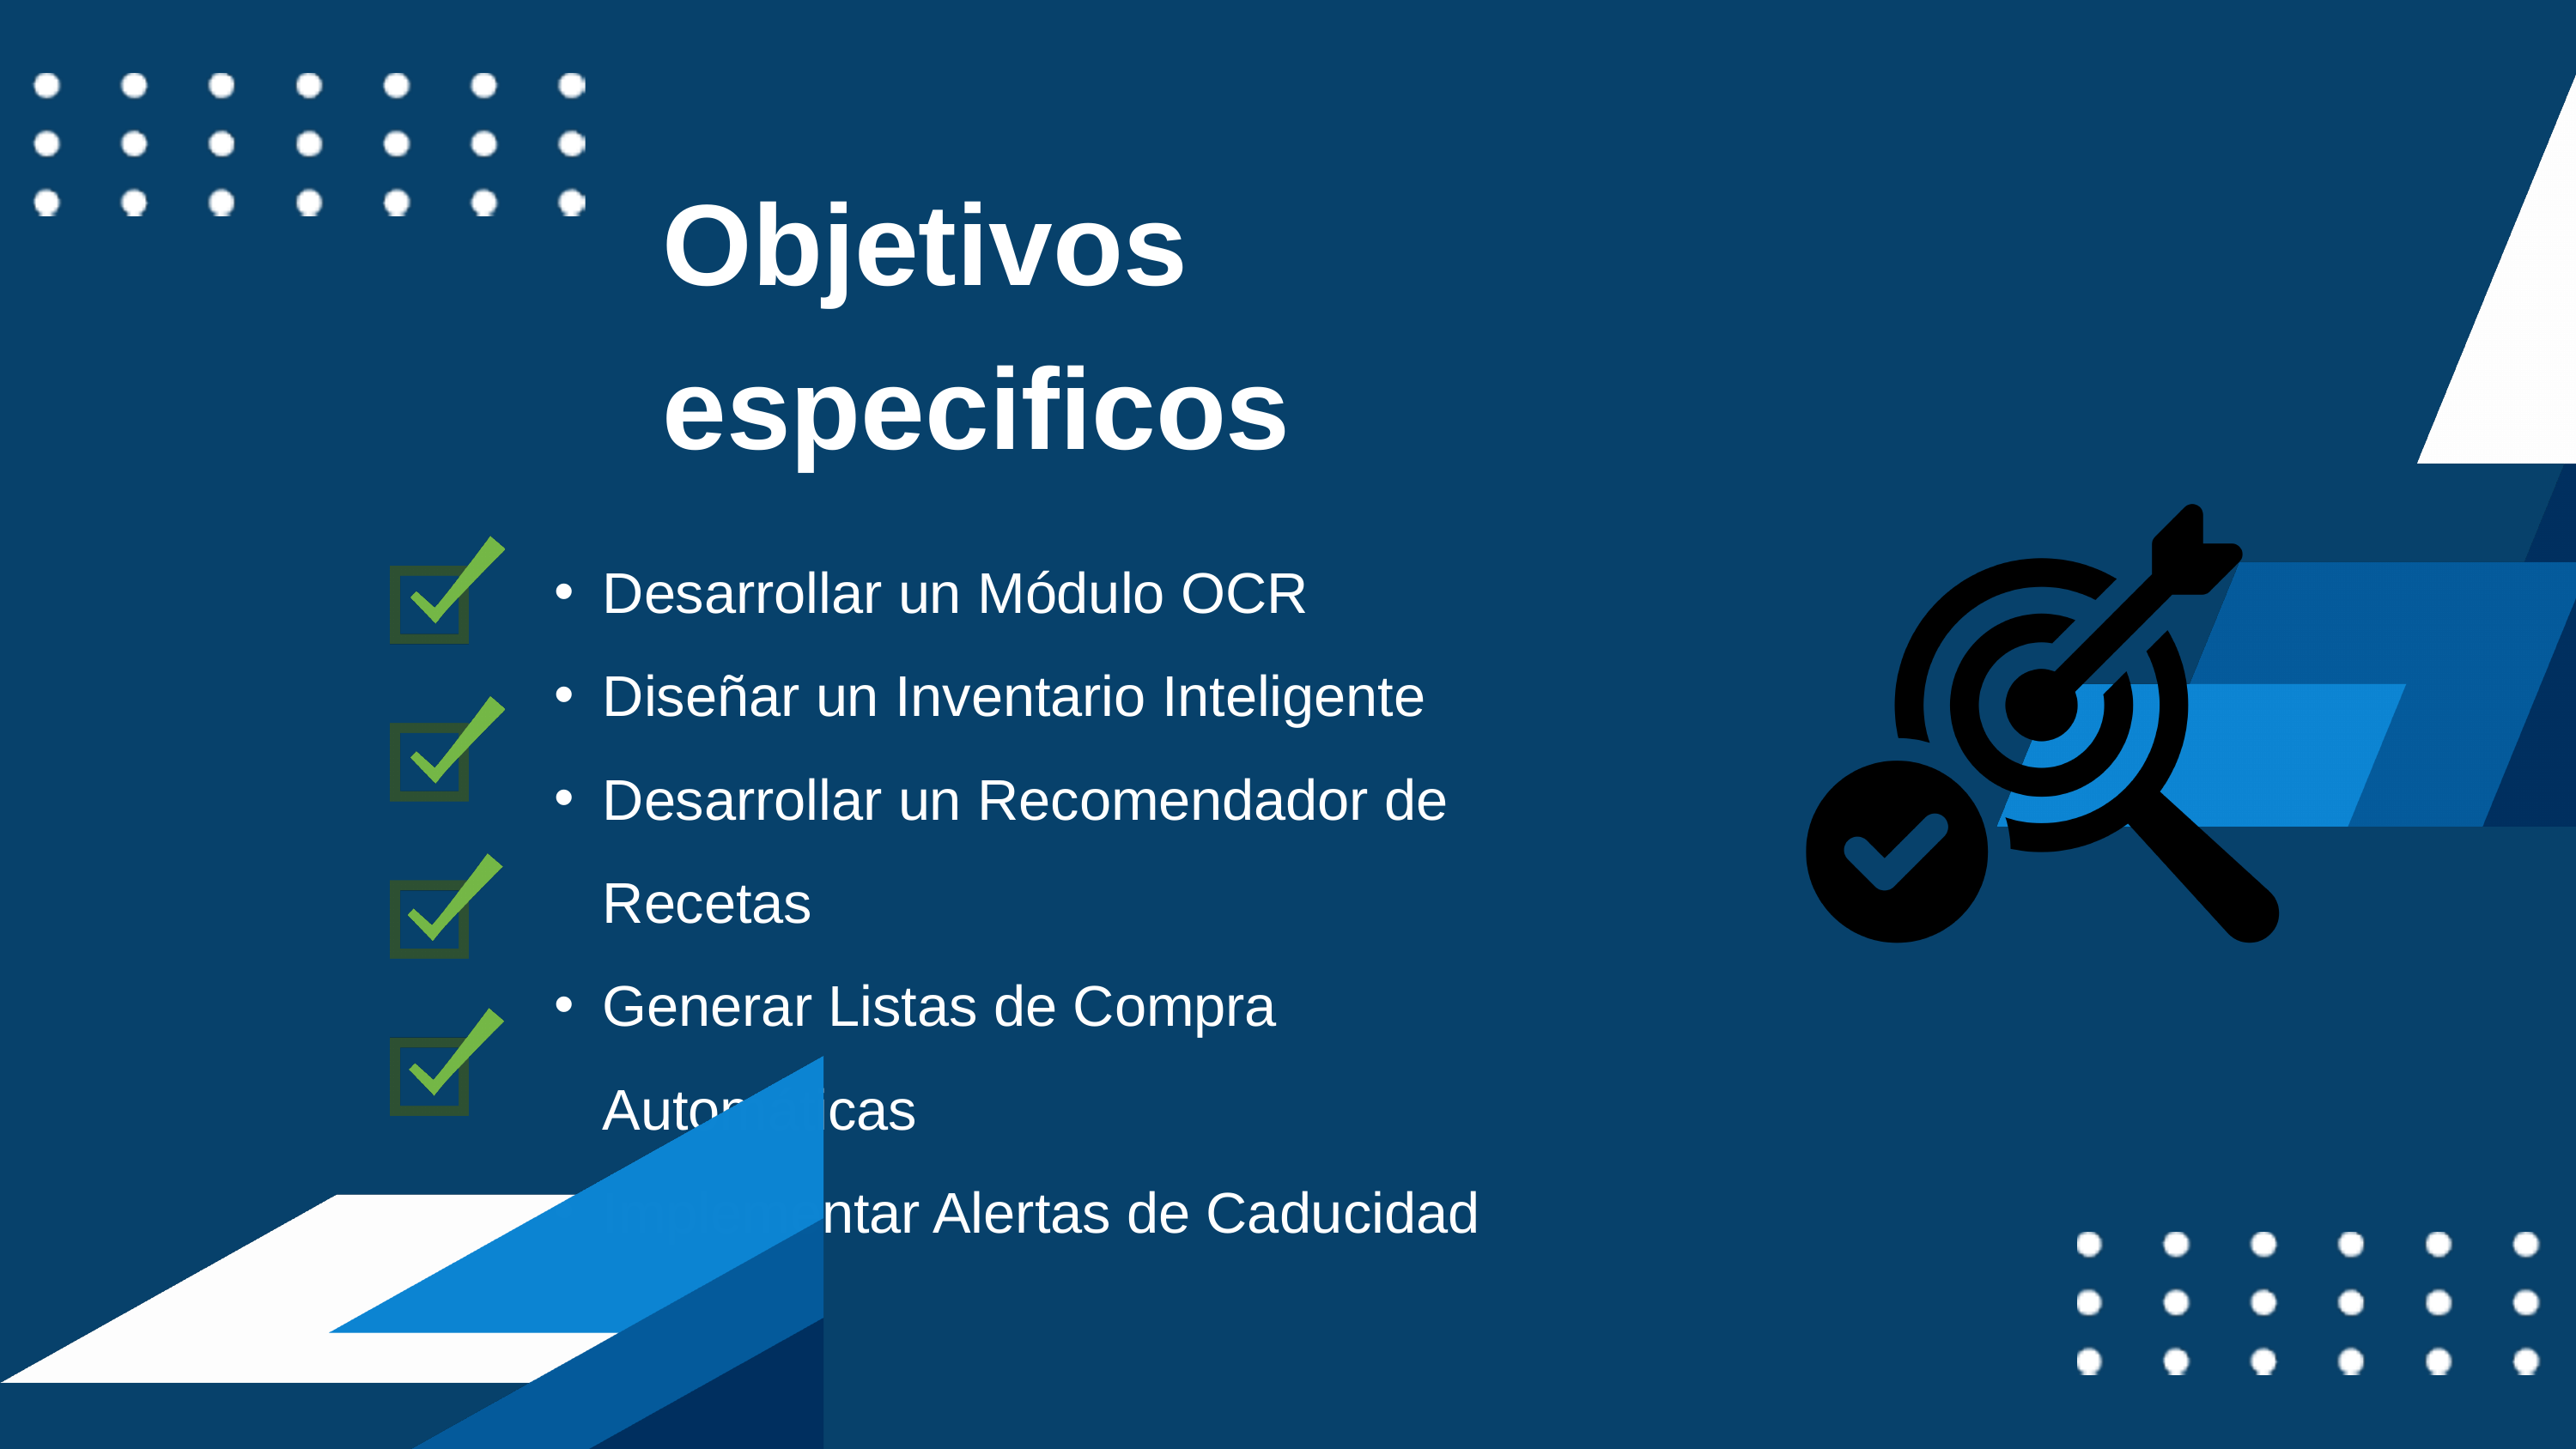

Objetivos especificos

Desarrollar un Módulo OCR
Diseñar un Inventario Inteligente
Desarrollar un Recomendador de Recetas
Generar Listas de Compra Automáticas
Implementar Alertas de Caducidad